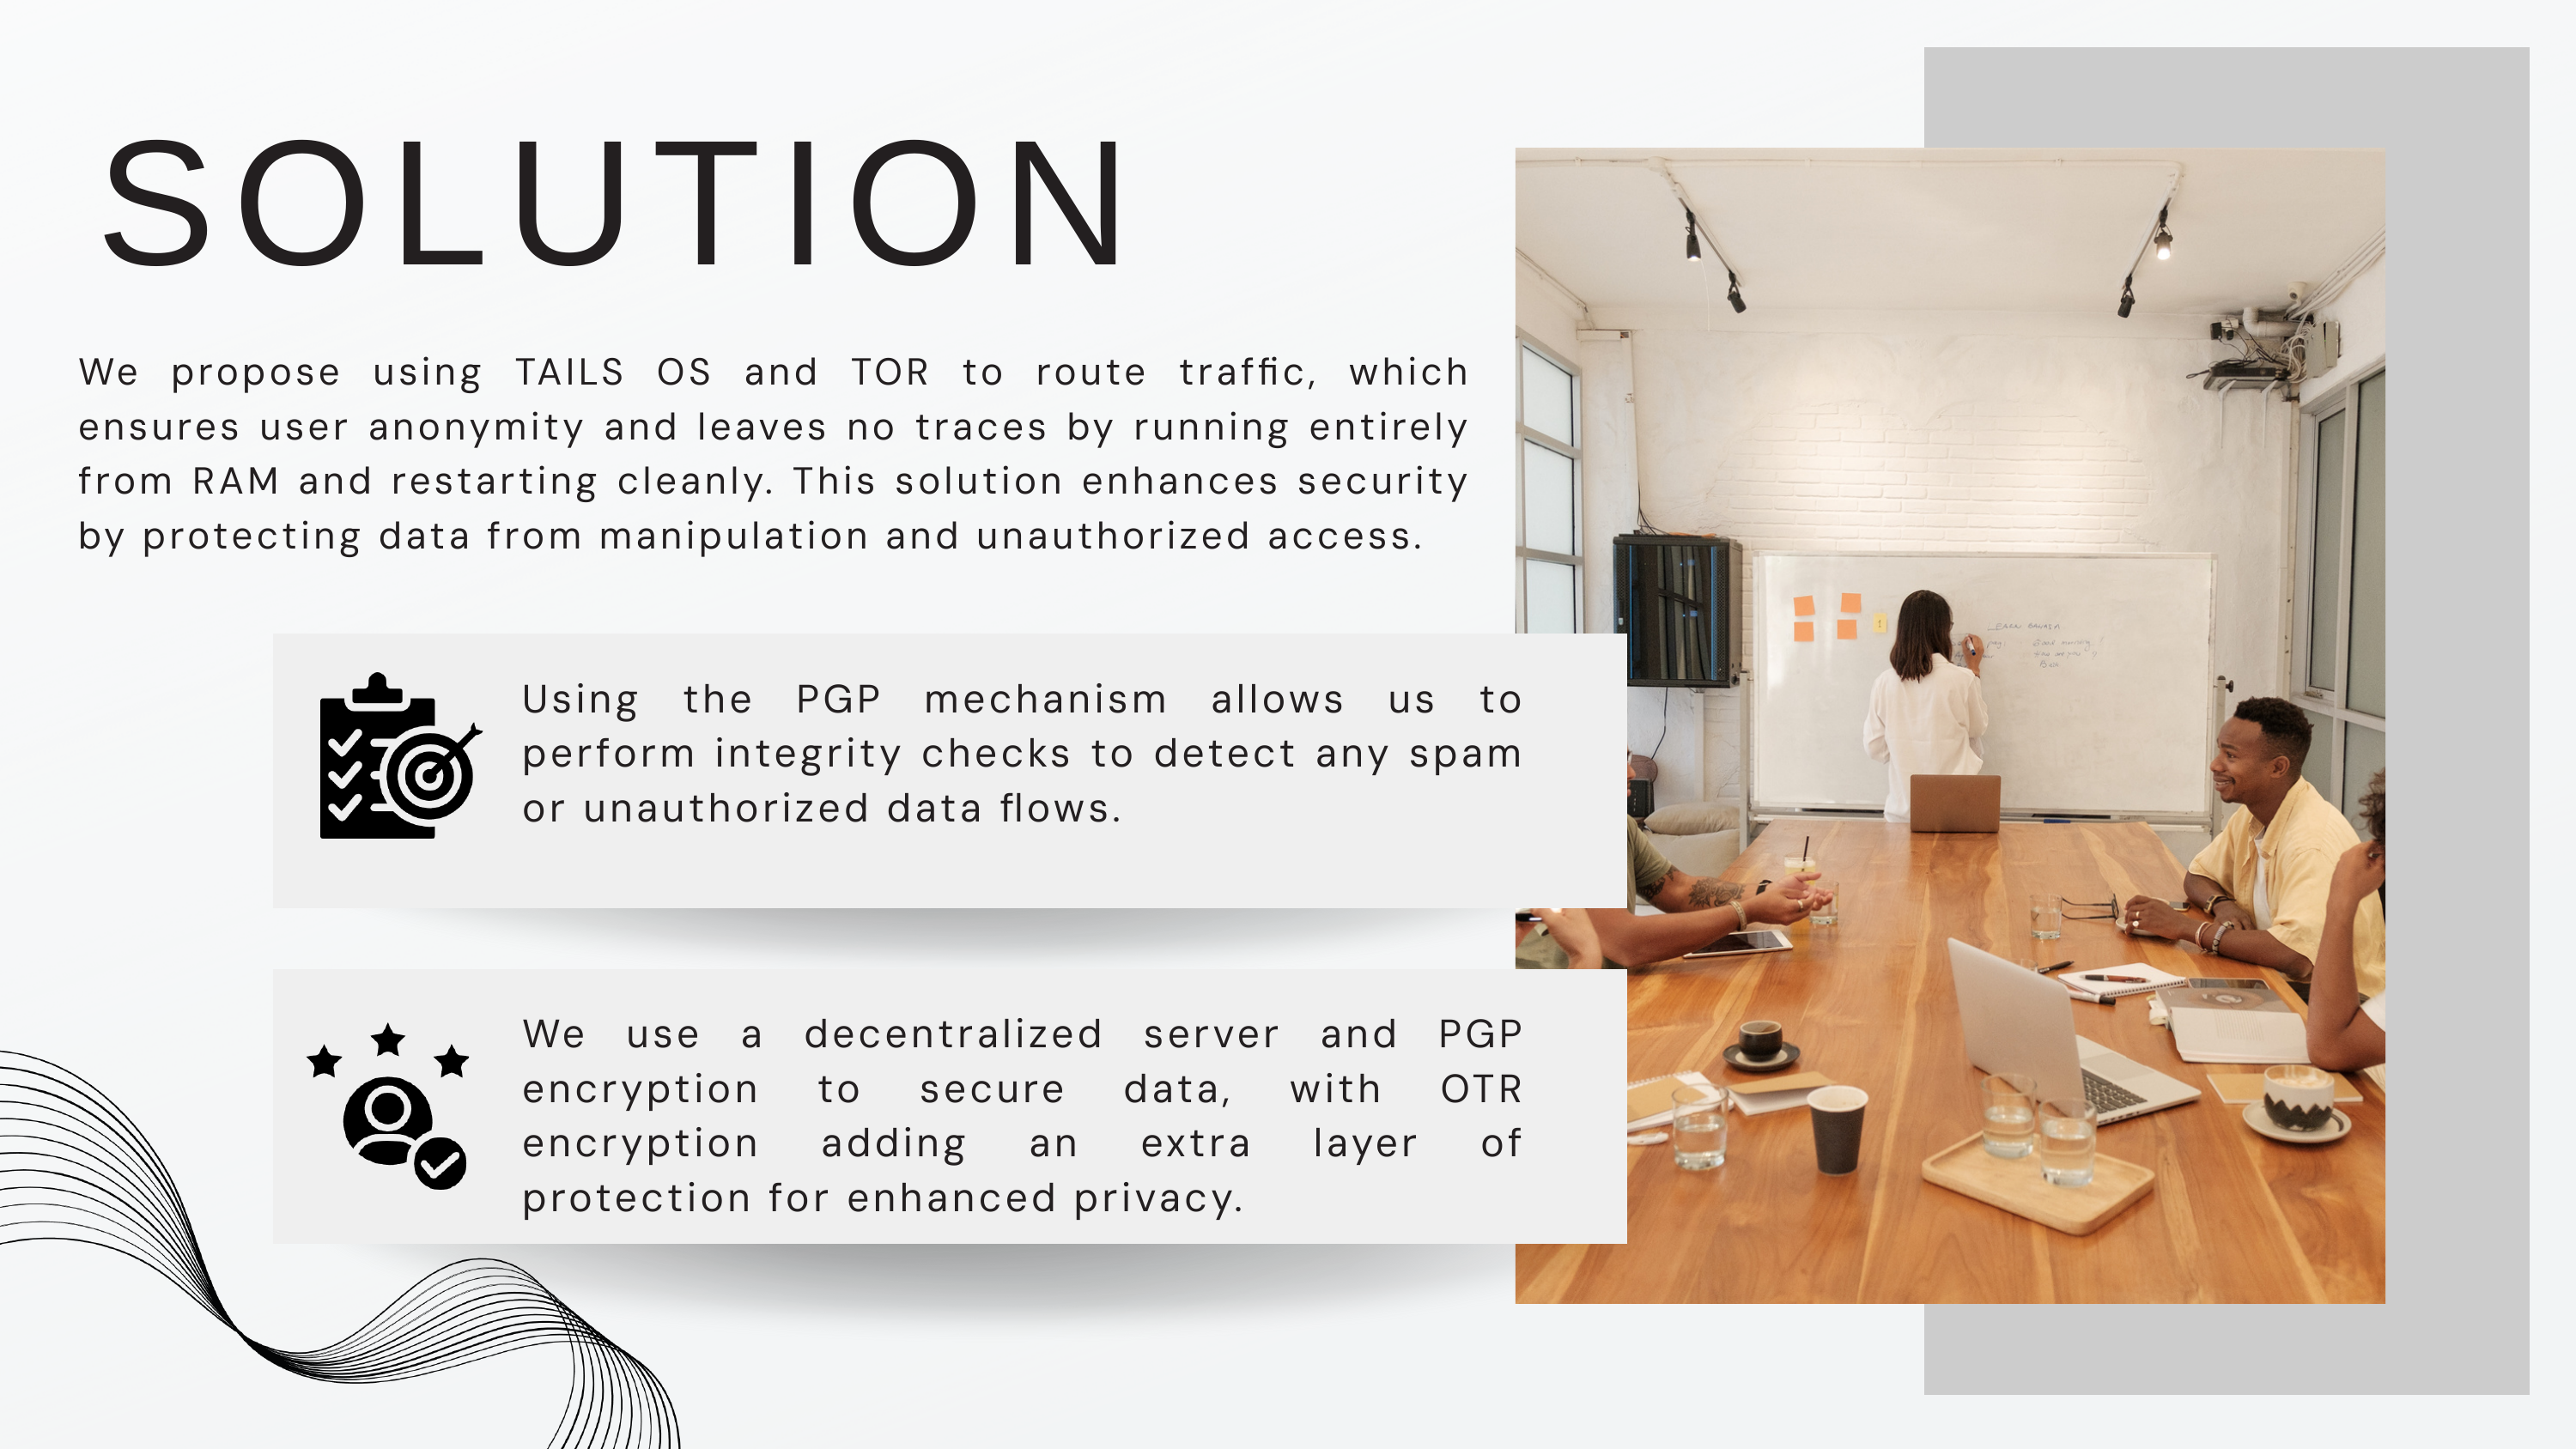

SOLUTION

We propose using TAILS OS and TOR to route traffic, which ensures user anonymity and leaves no traces by running entirely from RAM and restarting cleanly. This solution enhances security by protecting data from manipulation and unauthorized access.

Using the PGP mechanism allows us to perform integrity checks to detect any spam or unauthorized data flows.

We use a decentralized server and PGP encryption to secure data, with OTR encryption adding an extra layer of protection for enhanced privacy.